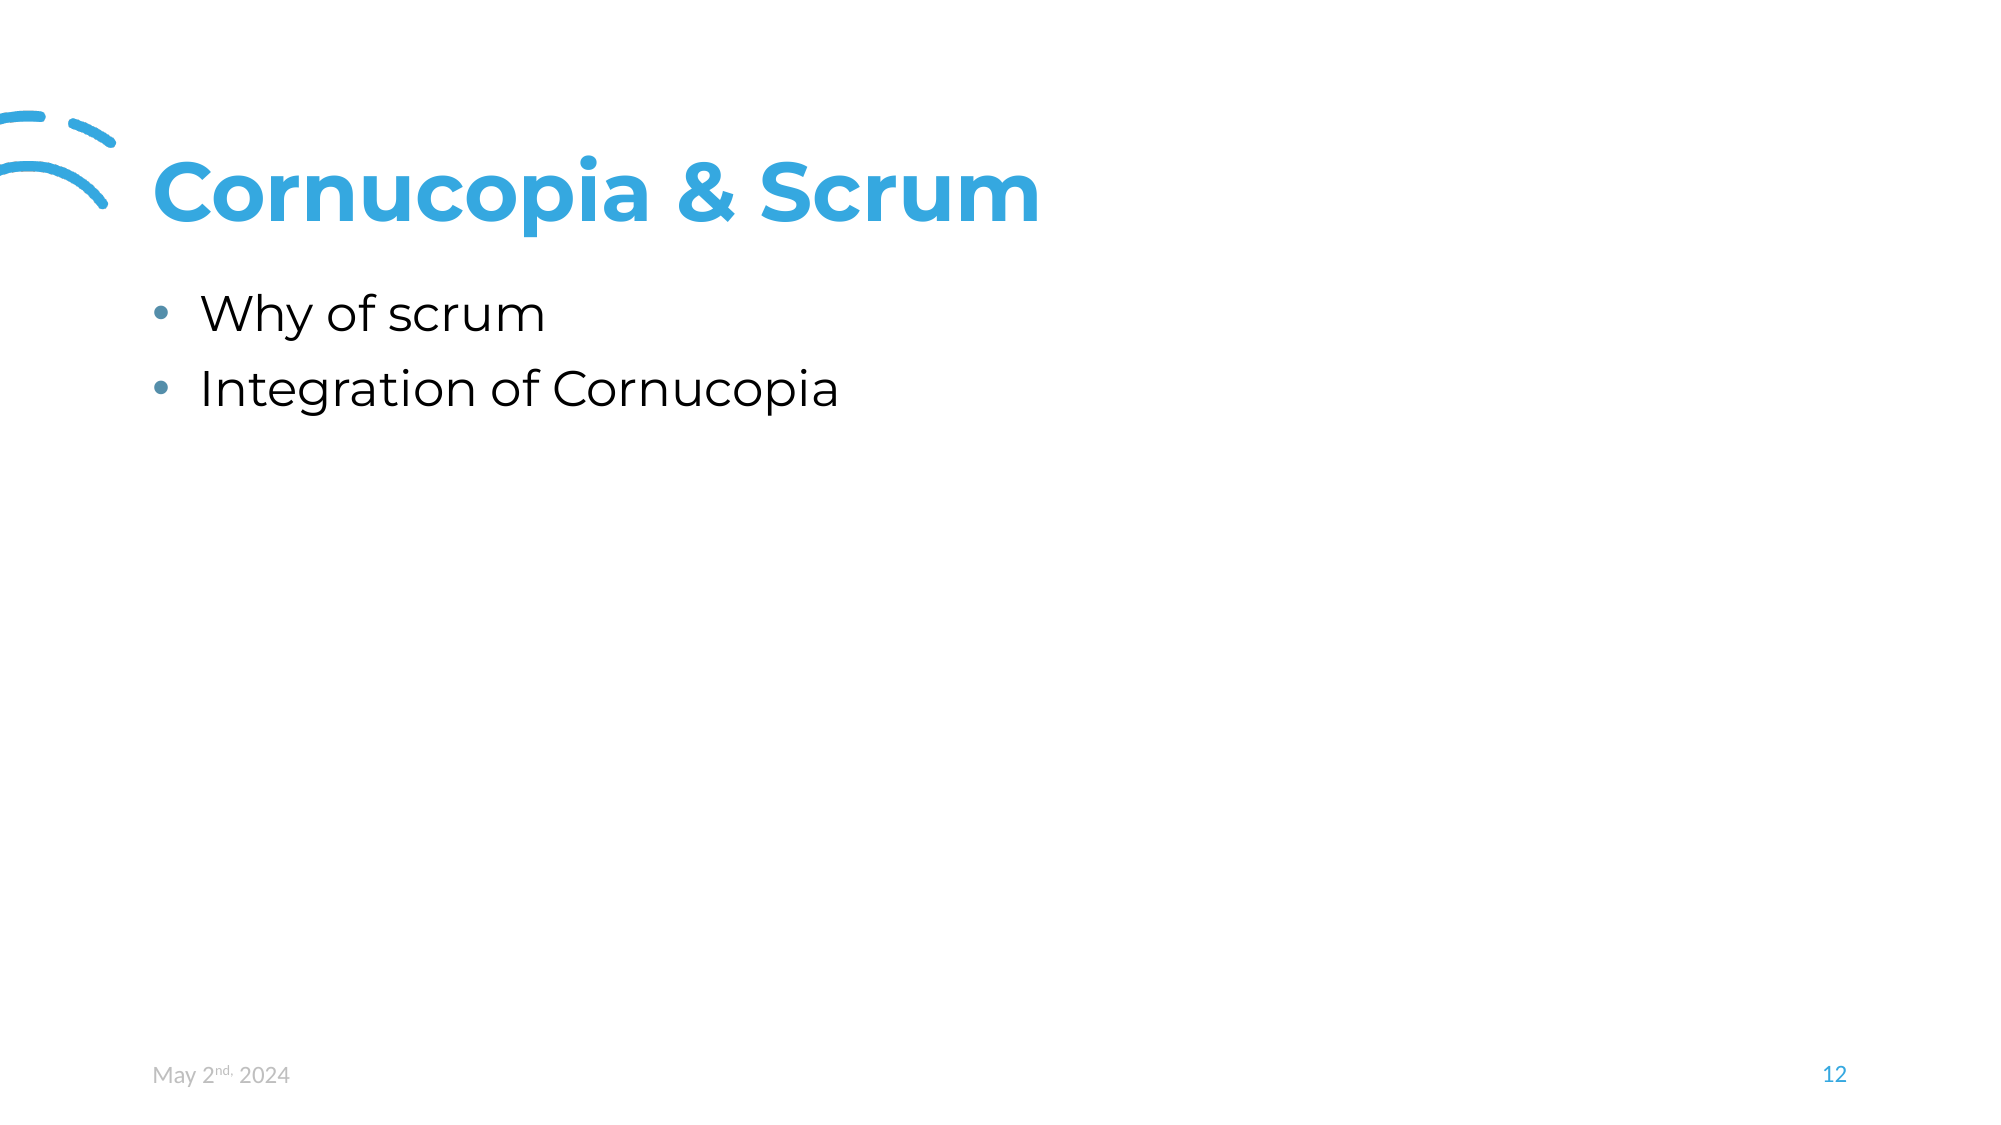

# Cornucopia & Scrum
Why of scrum
Integration of Cornucopia

12
May 2nd, 2024